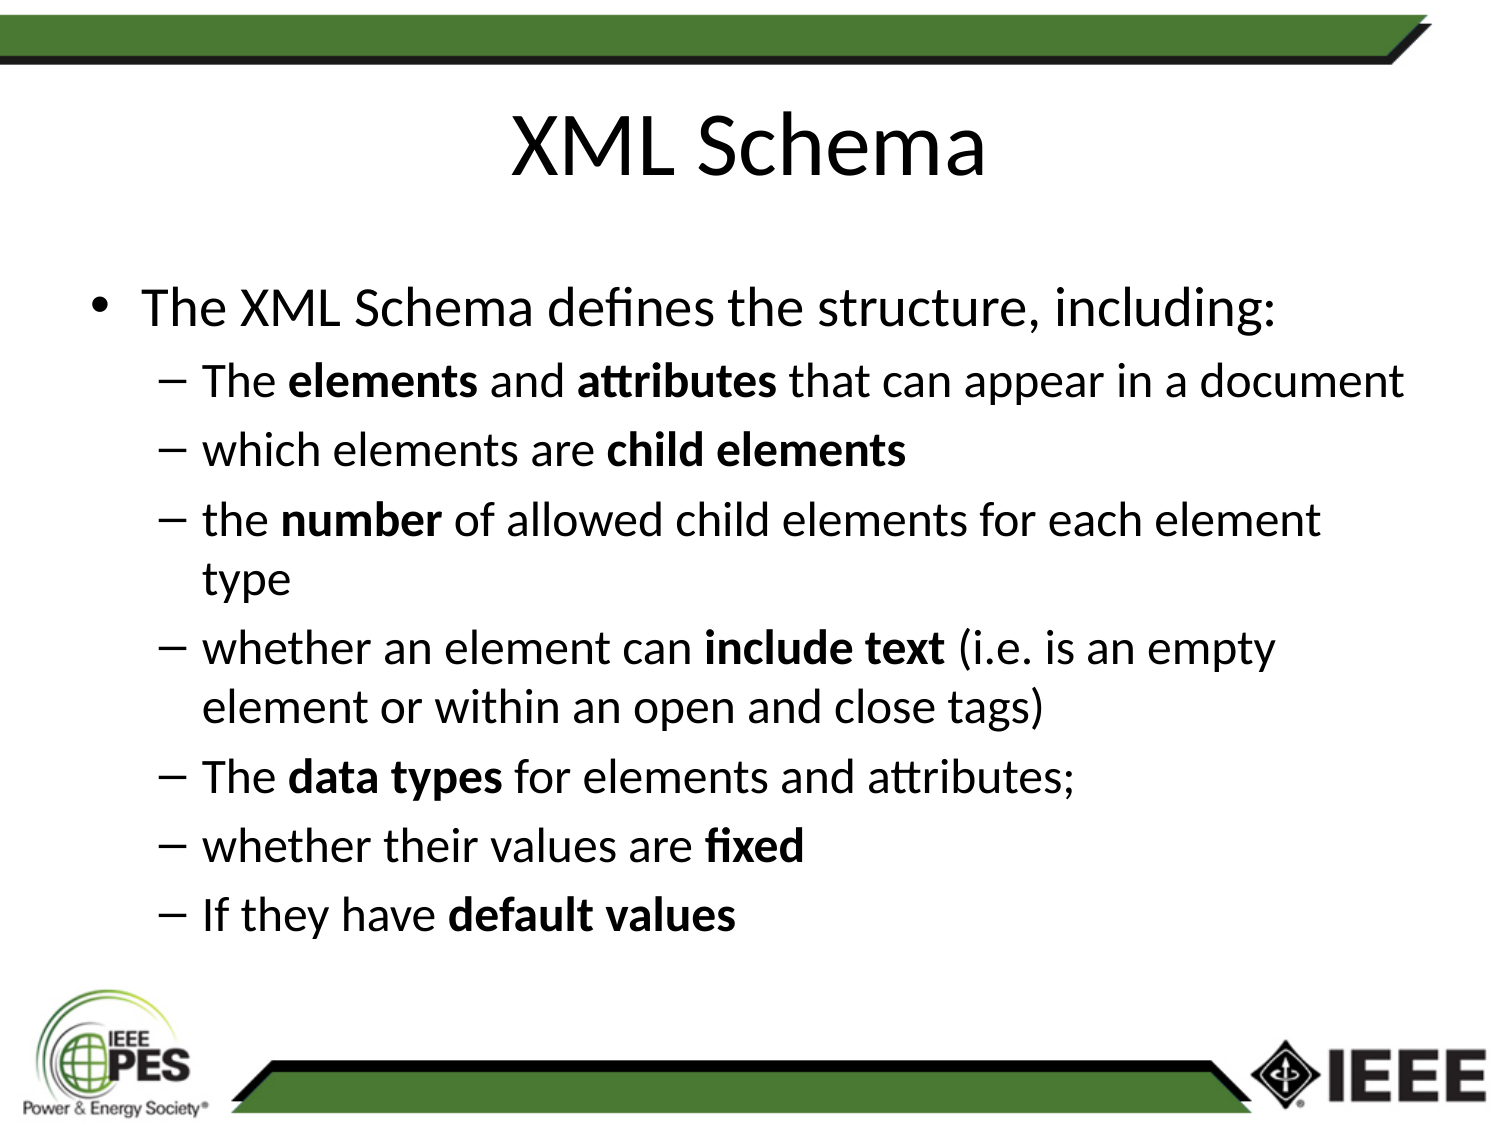

# XML Schema
The XML Schema defines the structure, including:
The elements and attributes that can appear in a document
which elements are child elements
the number of allowed child elements for each element type
whether an element can include text (i.e. is an empty element or within an open and close tags)
The data types for elements and attributes;
whether their values are fixed
If they have default values